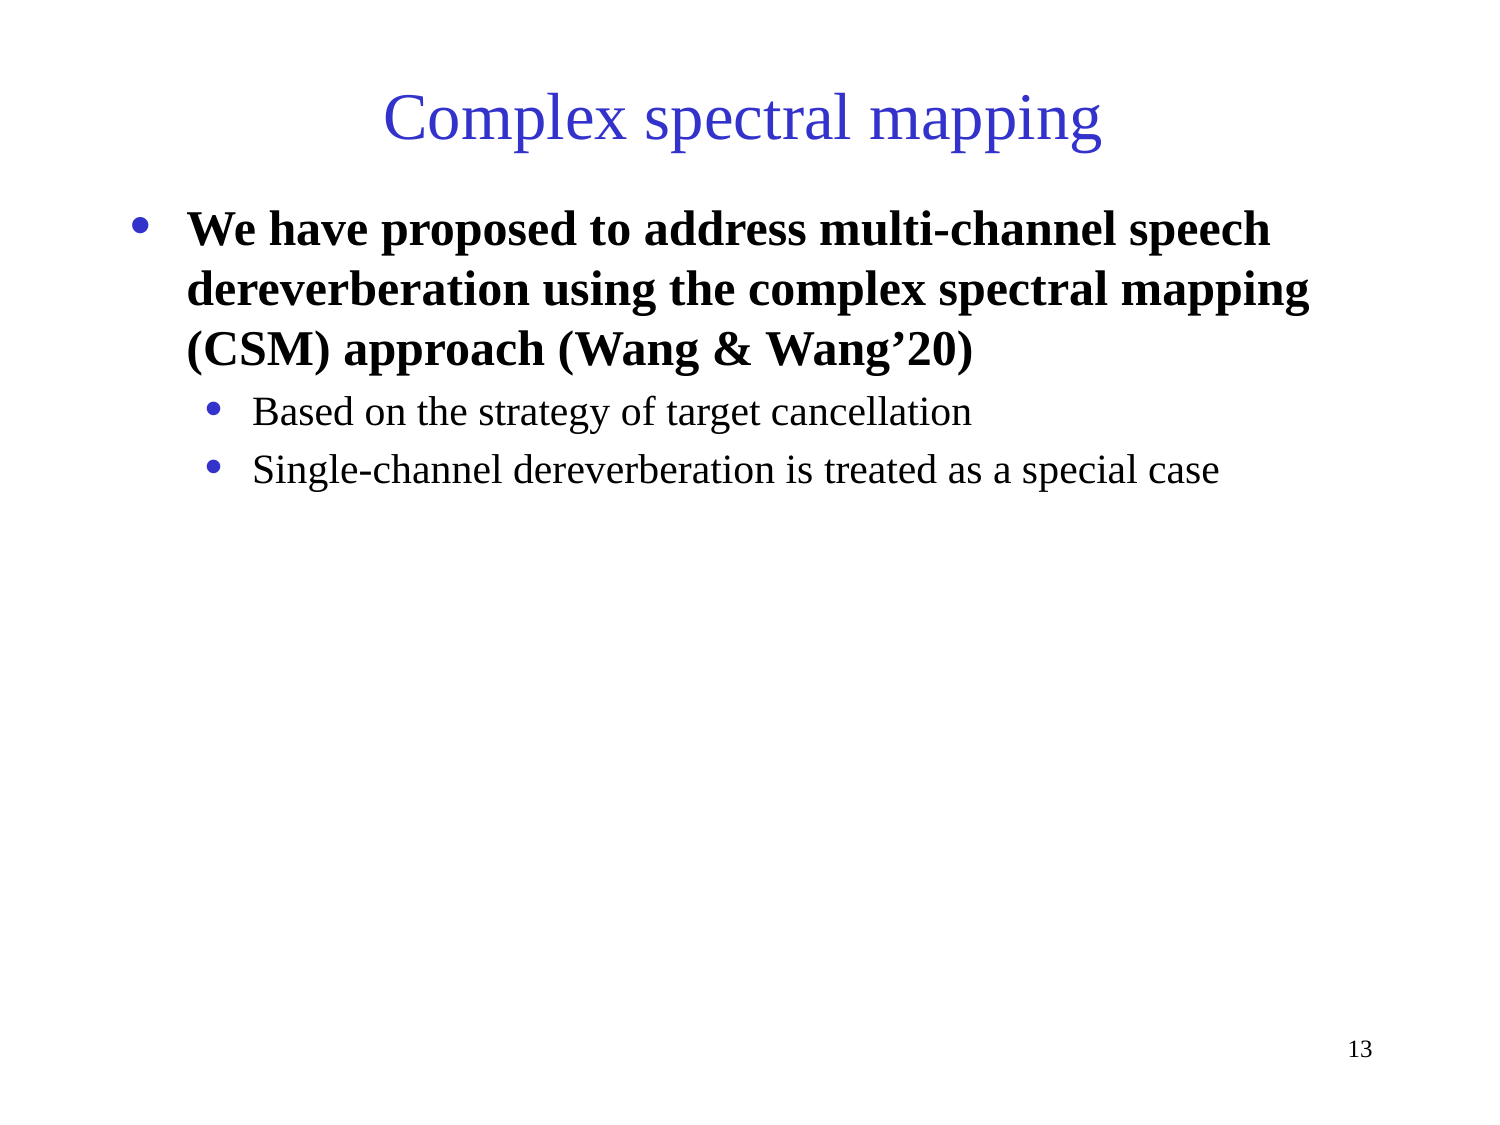

Complex spectral mapping
We have proposed to address multi-channel speech dereverberation using the complex spectral mapping (CSM) approach (Wang & Wang’20)
Based on the strategy of target cancellation
Single-channel dereverberation is treated as a special case
13